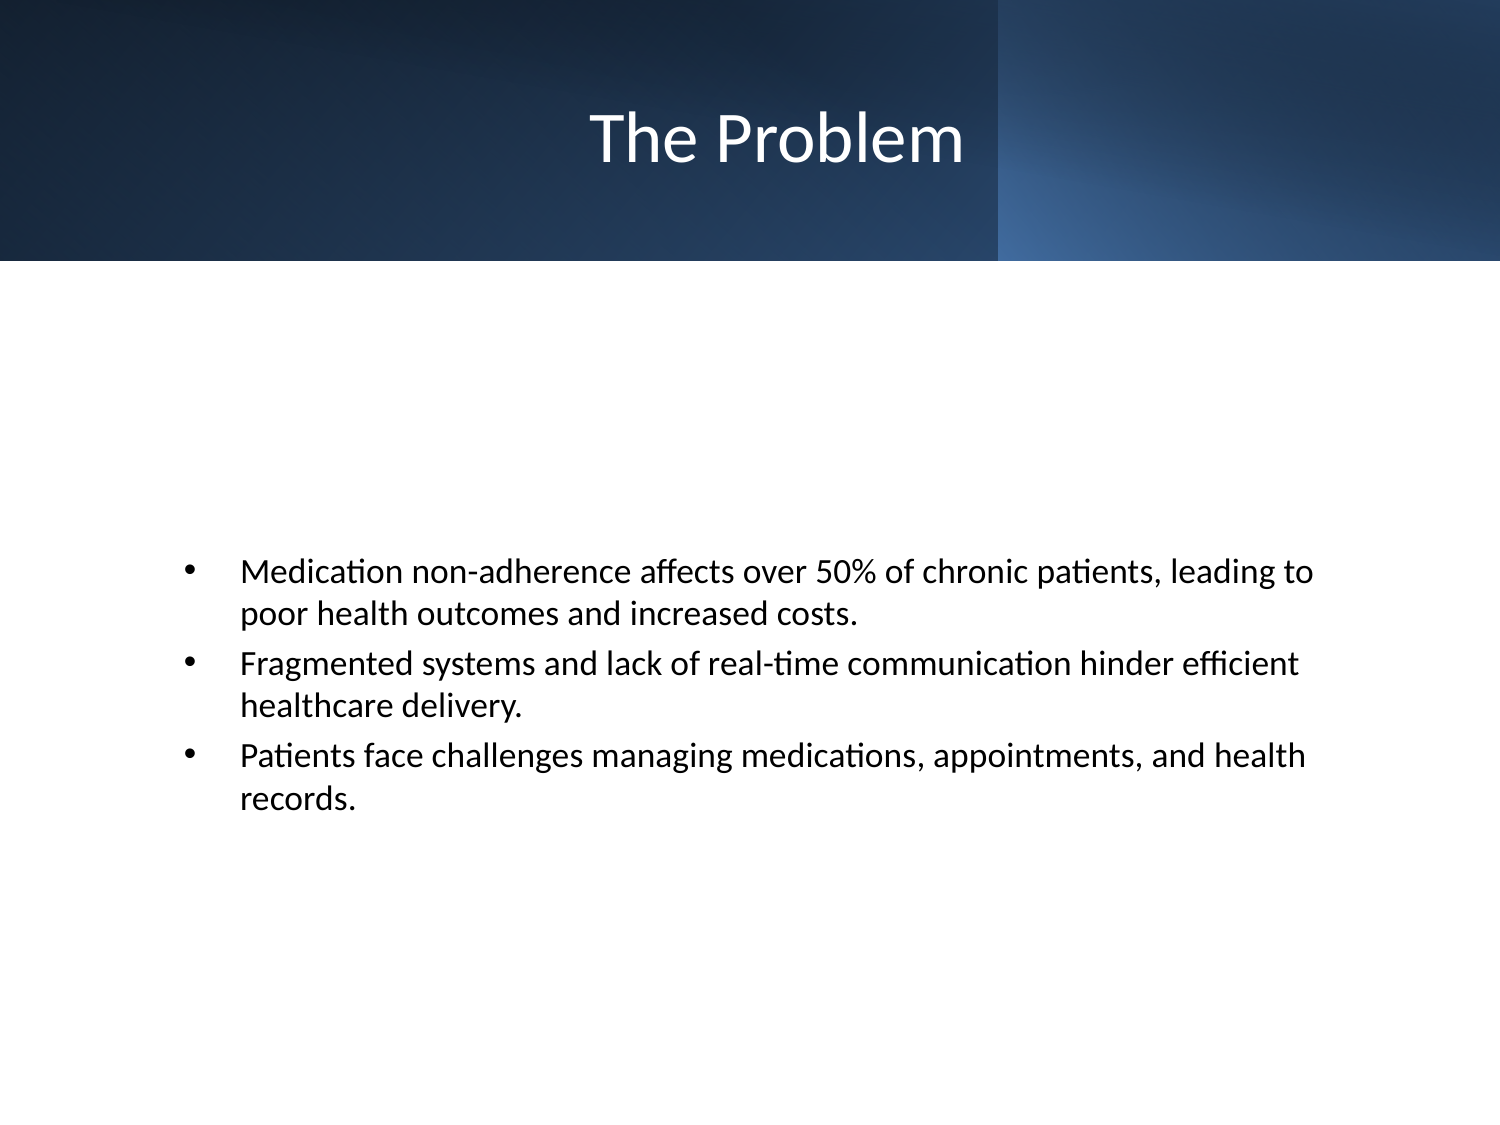

# The Problem
Medication non-adherence affects over 50% of chronic patients, leading to poor health outcomes and increased costs.
Fragmented systems and lack of real-time communication hinder efficient healthcare delivery.
Patients face challenges managing medications, appointments, and health records.